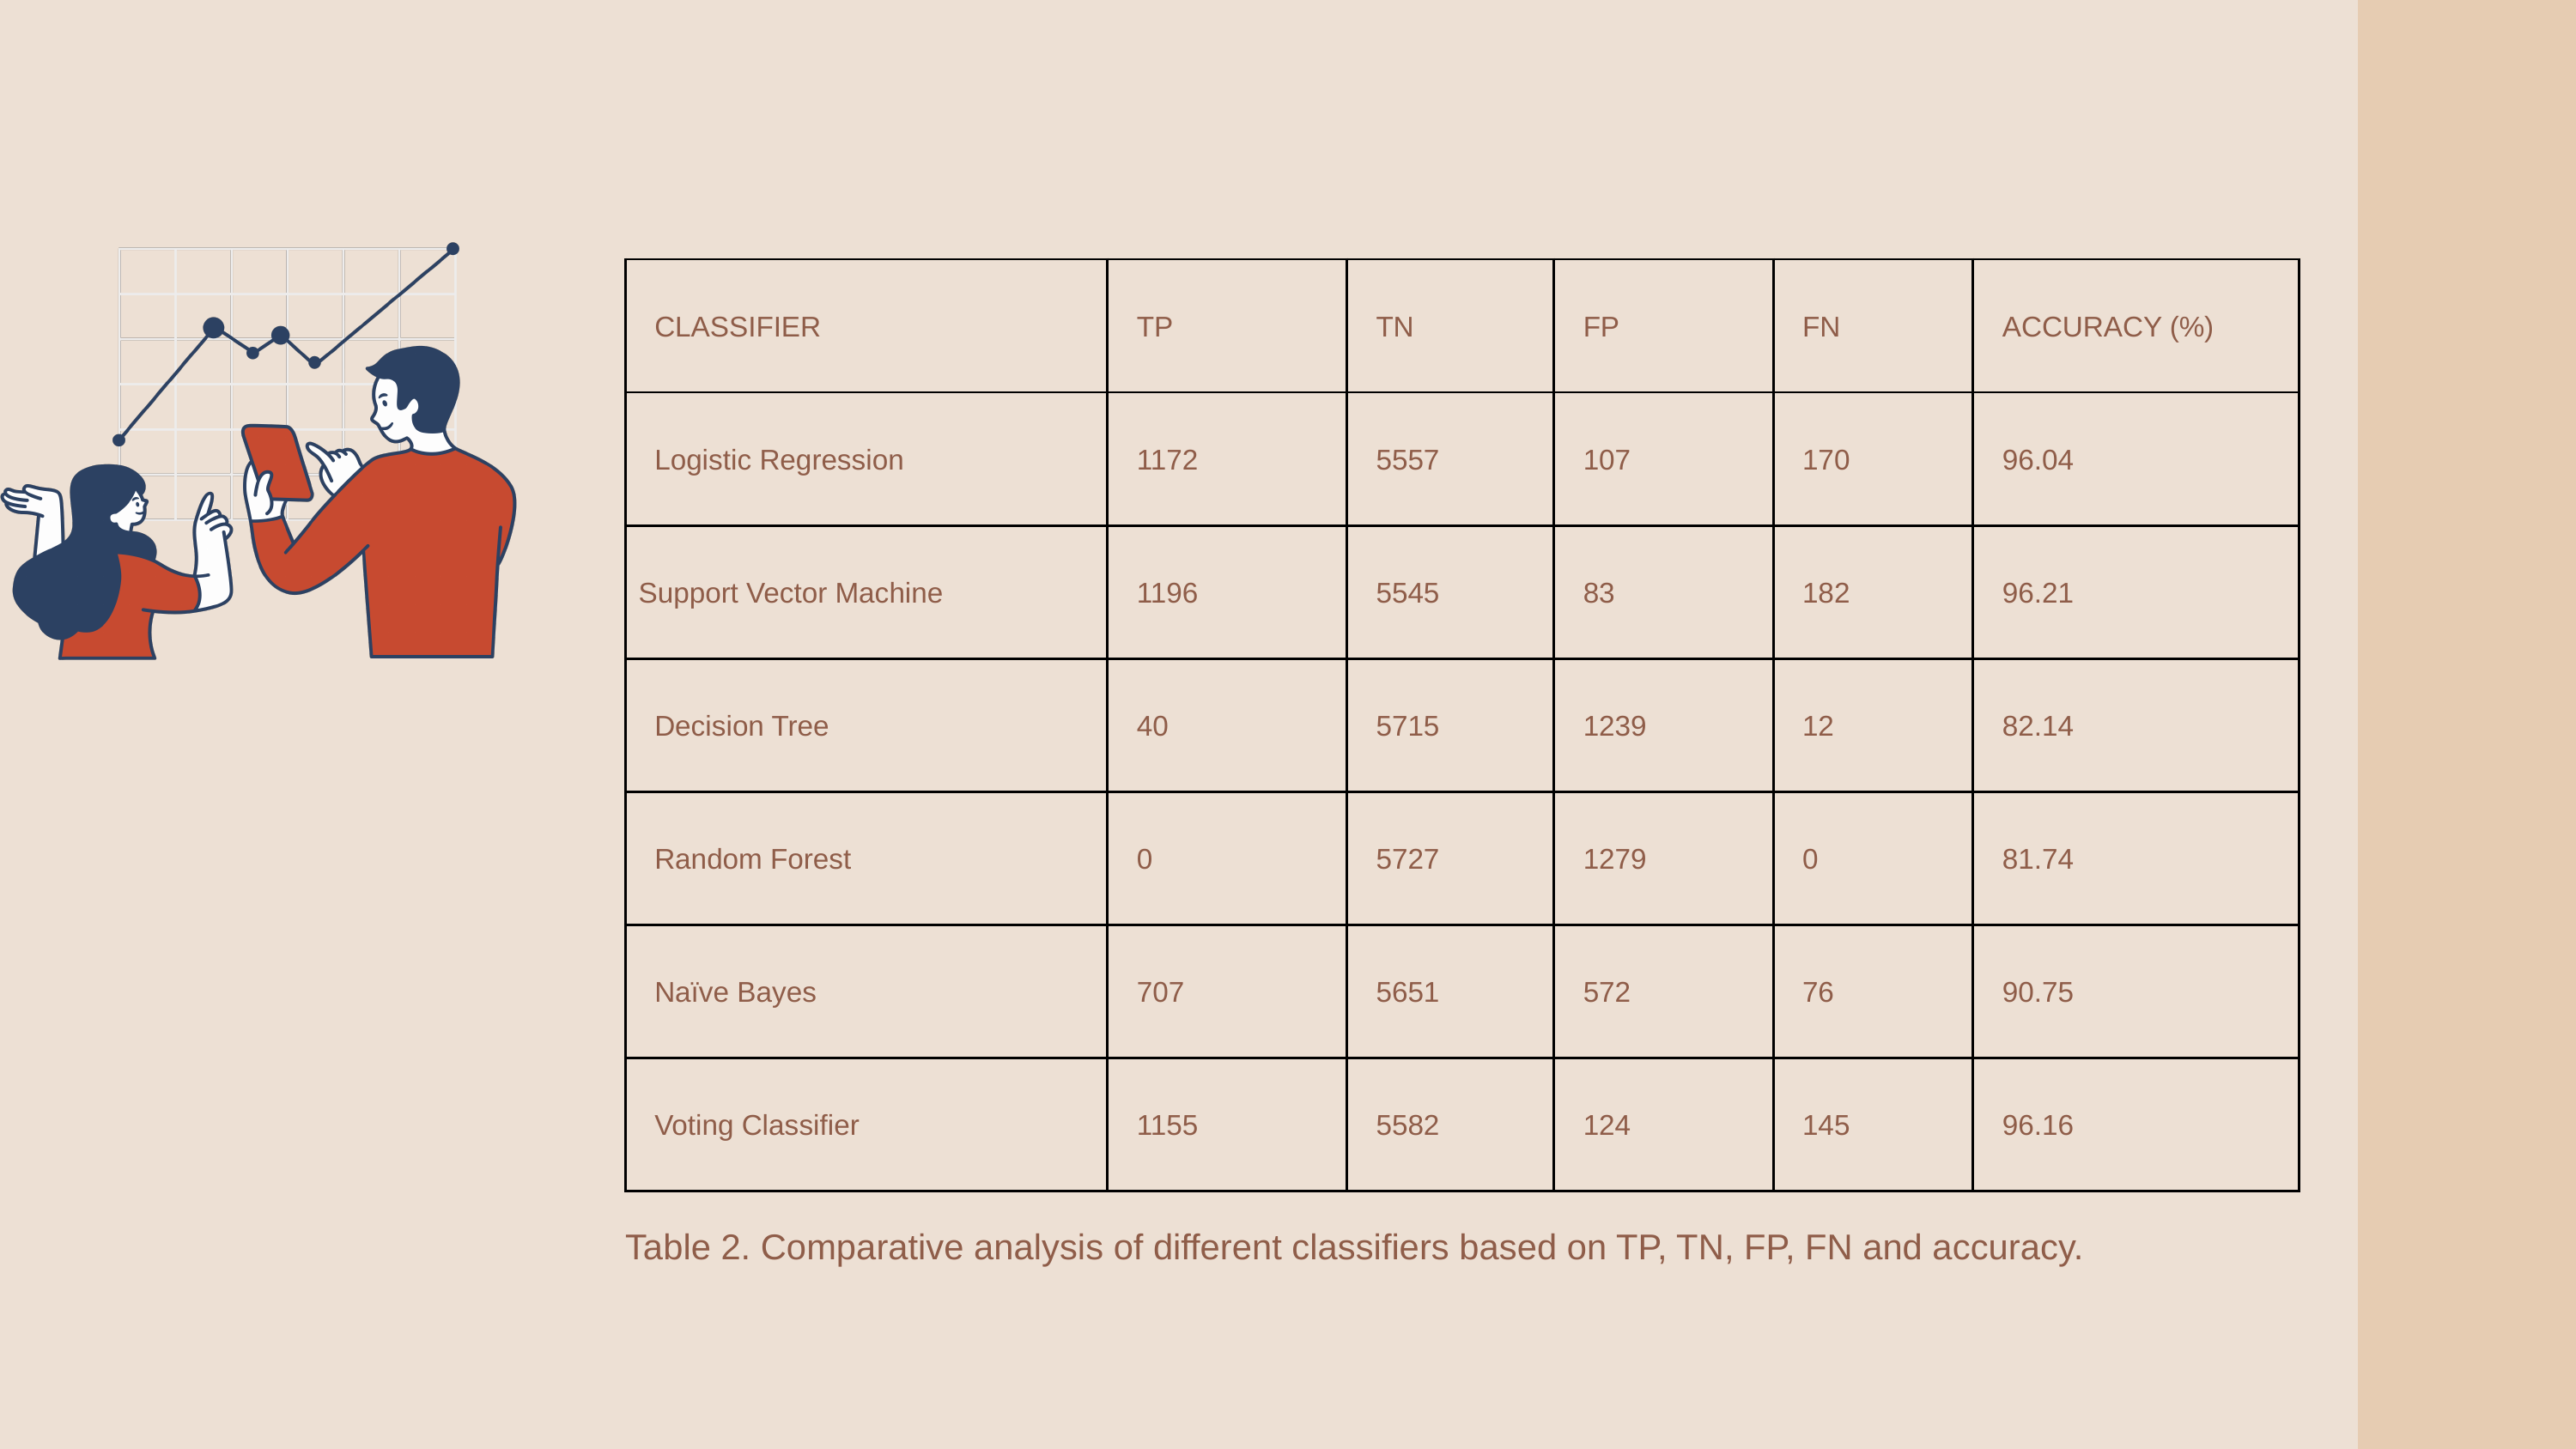

| CLASSIFIER | TP | TN | FP | FN | ACCURACY (%) |
| --- | --- | --- | --- | --- | --- |
| Logistic Regression | 1172 | 5557 | 107 | 170 | 96.04 |
| Support Vector Machine | 1196 | 5545 | 83 | 182 | 96.21 |
| Decision Tree | 40 | 5715 | 1239 | 12 | 82.14 |
| Random Forest | 0 | 5727 | 1279 | 0 | 81.74 |
| Naïve Bayes | 707 | 5651 | 572 | 76 | 90.75 |
| Voting Classifier | 1155 | 5582 | 124 | 145 | 96.16 |
Table 2. Comparative analysis of different classifiers based on TP, TN, FP, FN and accuracy.
2